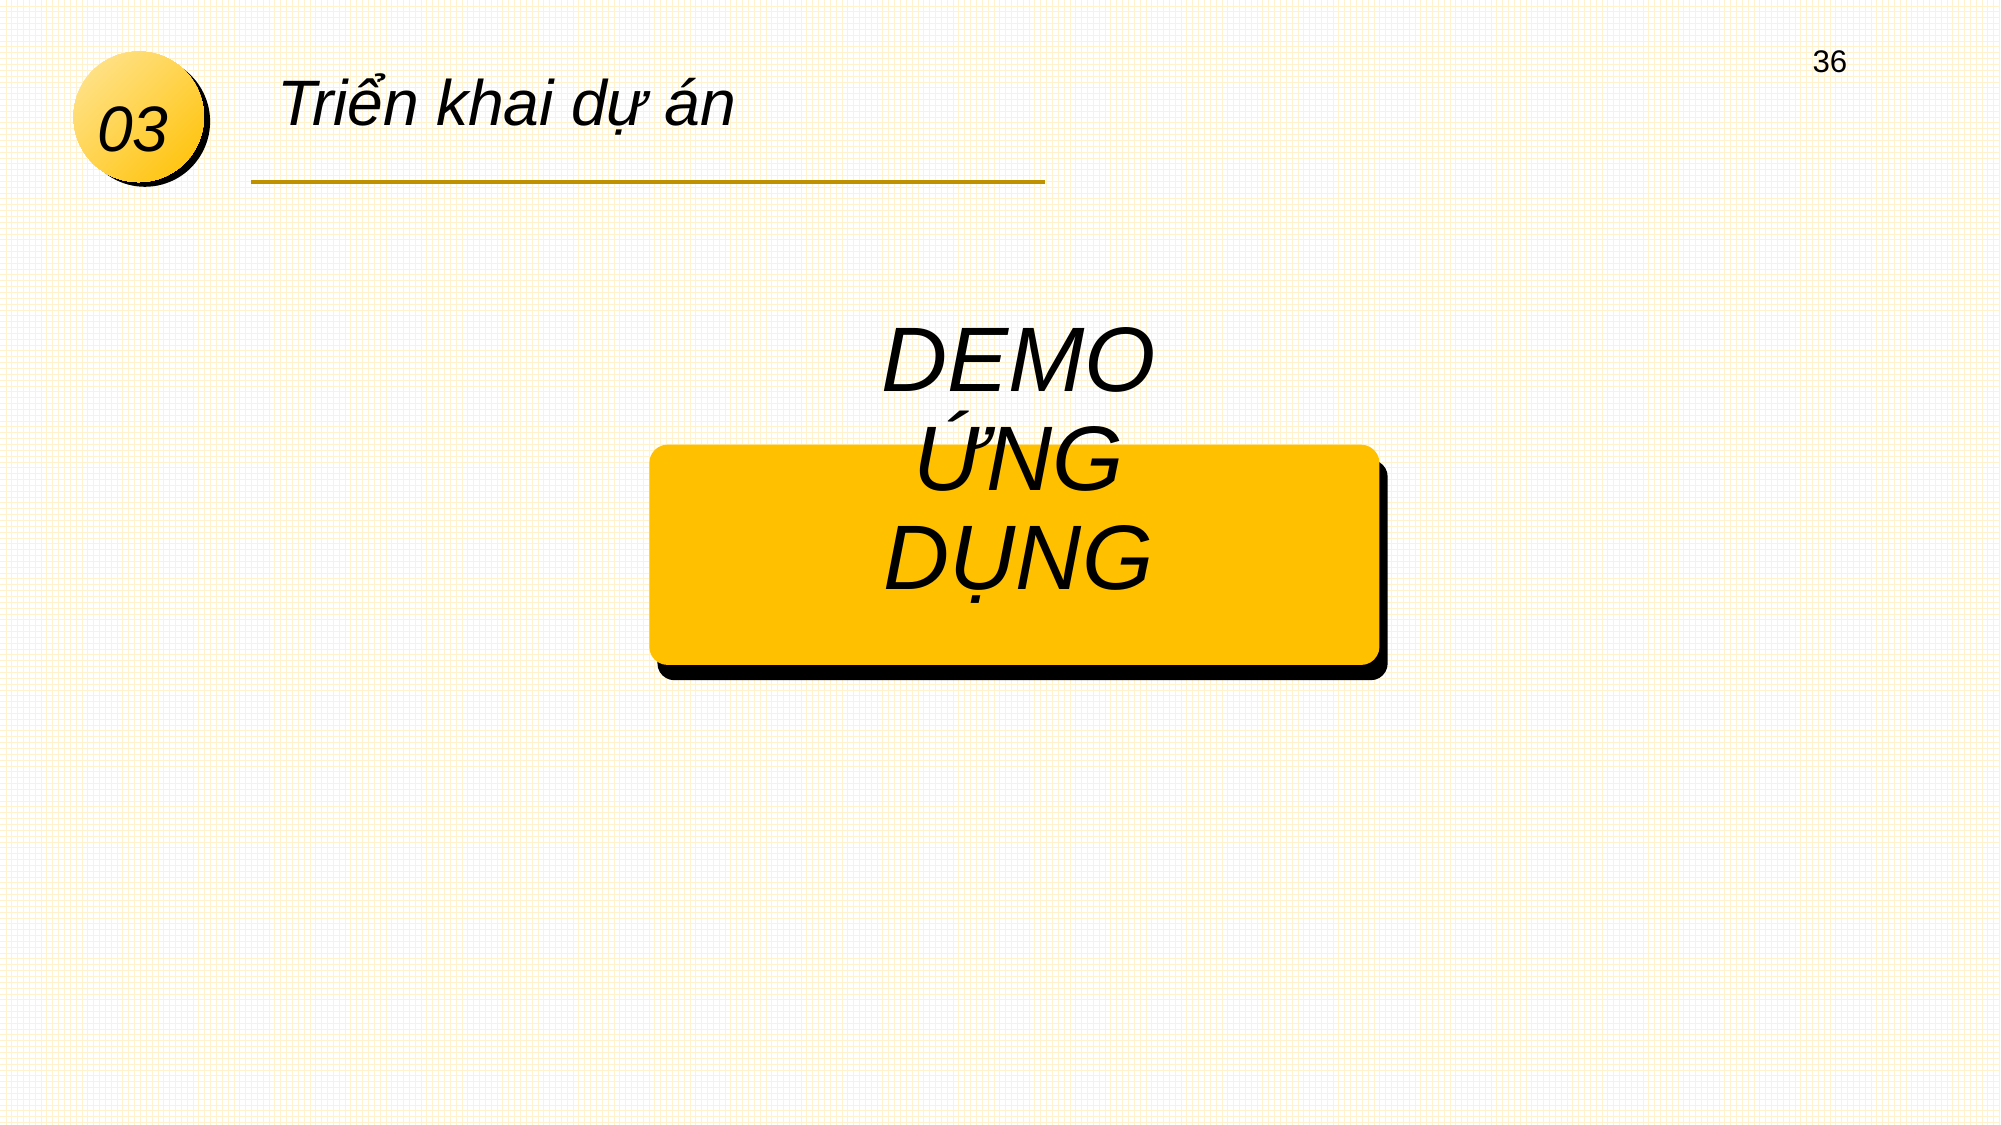

36
03

Triển khai dự án

DEMO ỨNG DỤNG